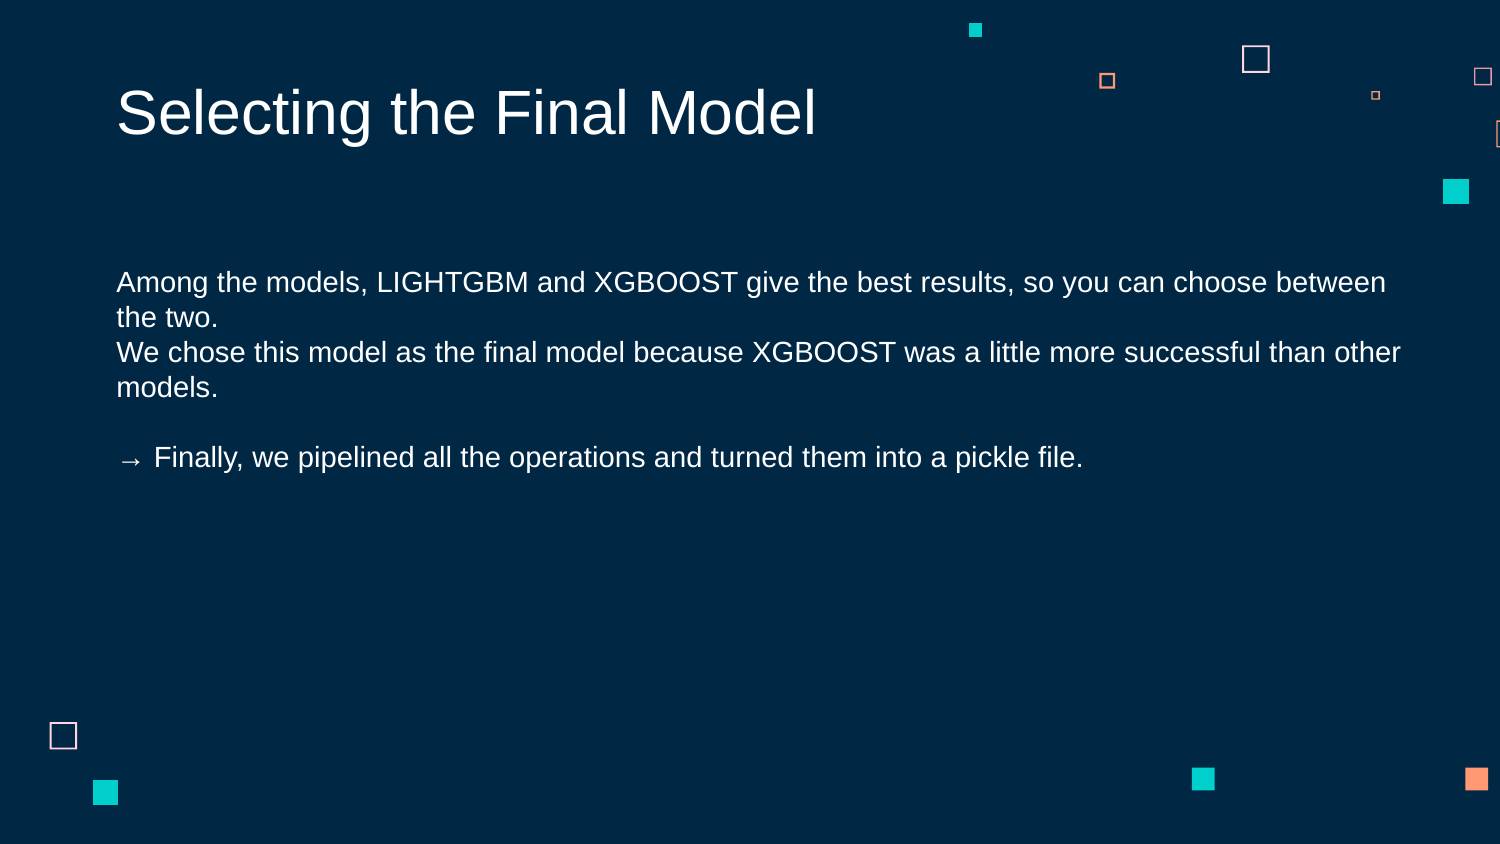

# Selecting the Final Model
Among the models, LIGHTGBM and XGBOOST give the best results, so you can choose between the two.
We chose this model as the final model because XGBOOST was a little more successful than other models.

→ Finally, we pipelined all the operations and turned them into a pickle file.